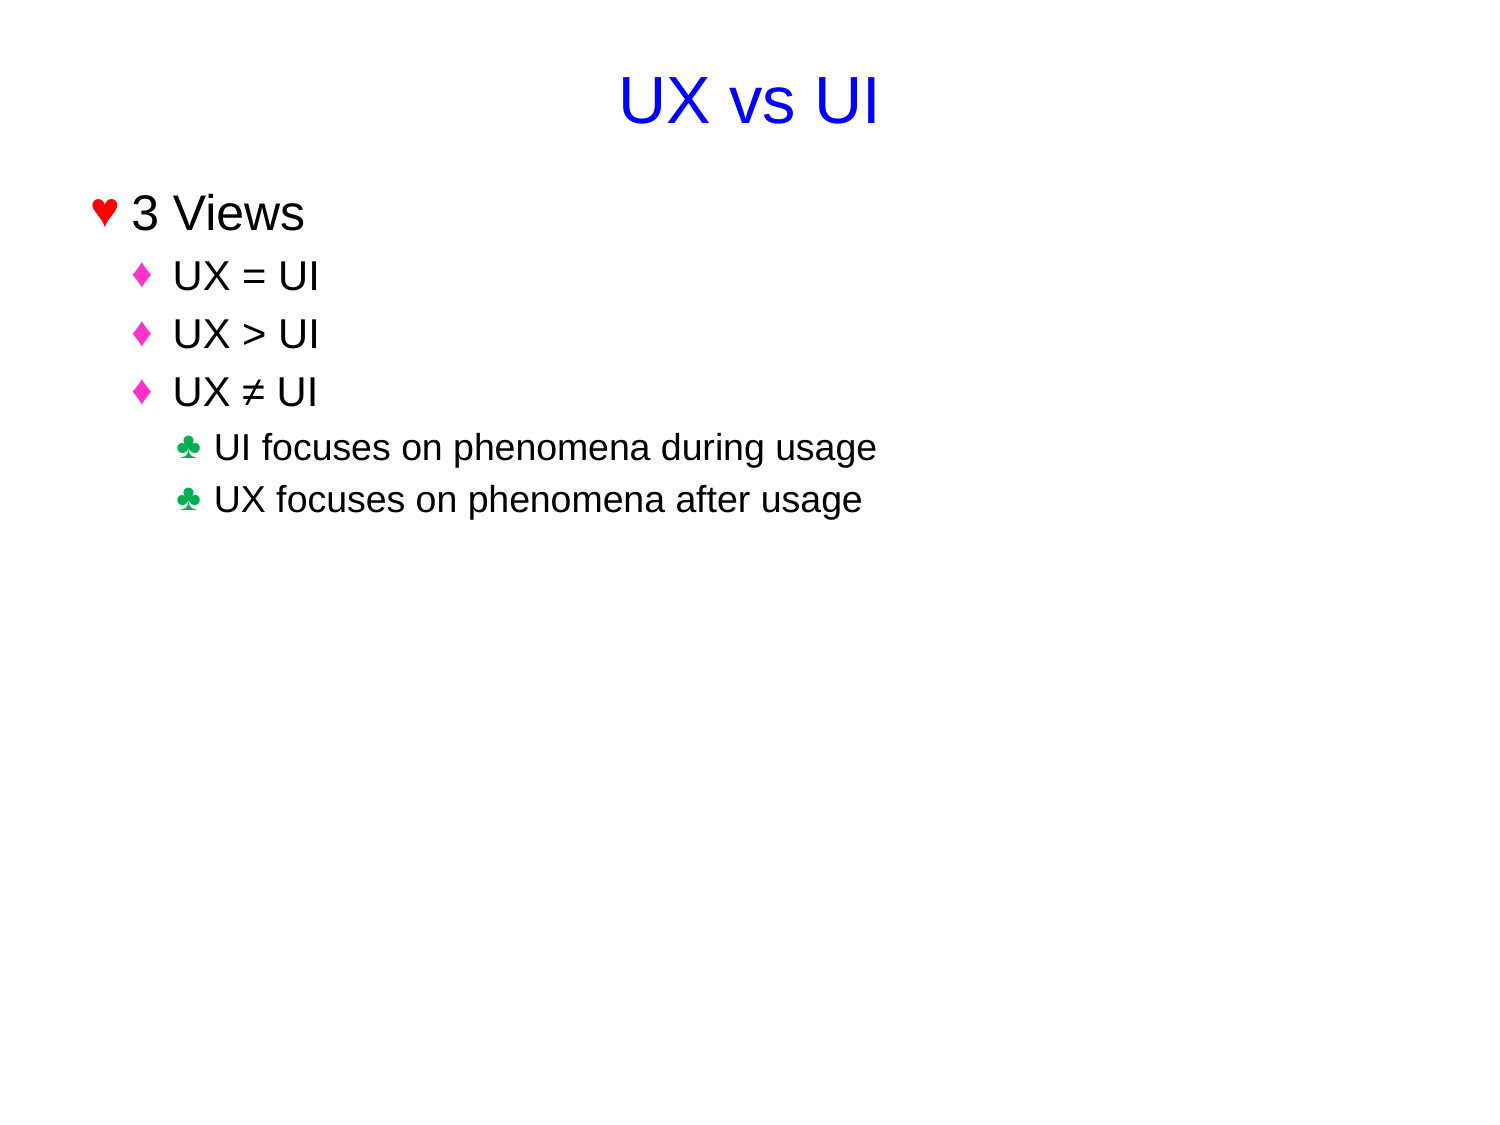

# UX vs UI
3 Views
UX = UI
UX > UI
UX ≠ UI
UI focuses on phenomena during usage
UX focuses on phenomena after usage